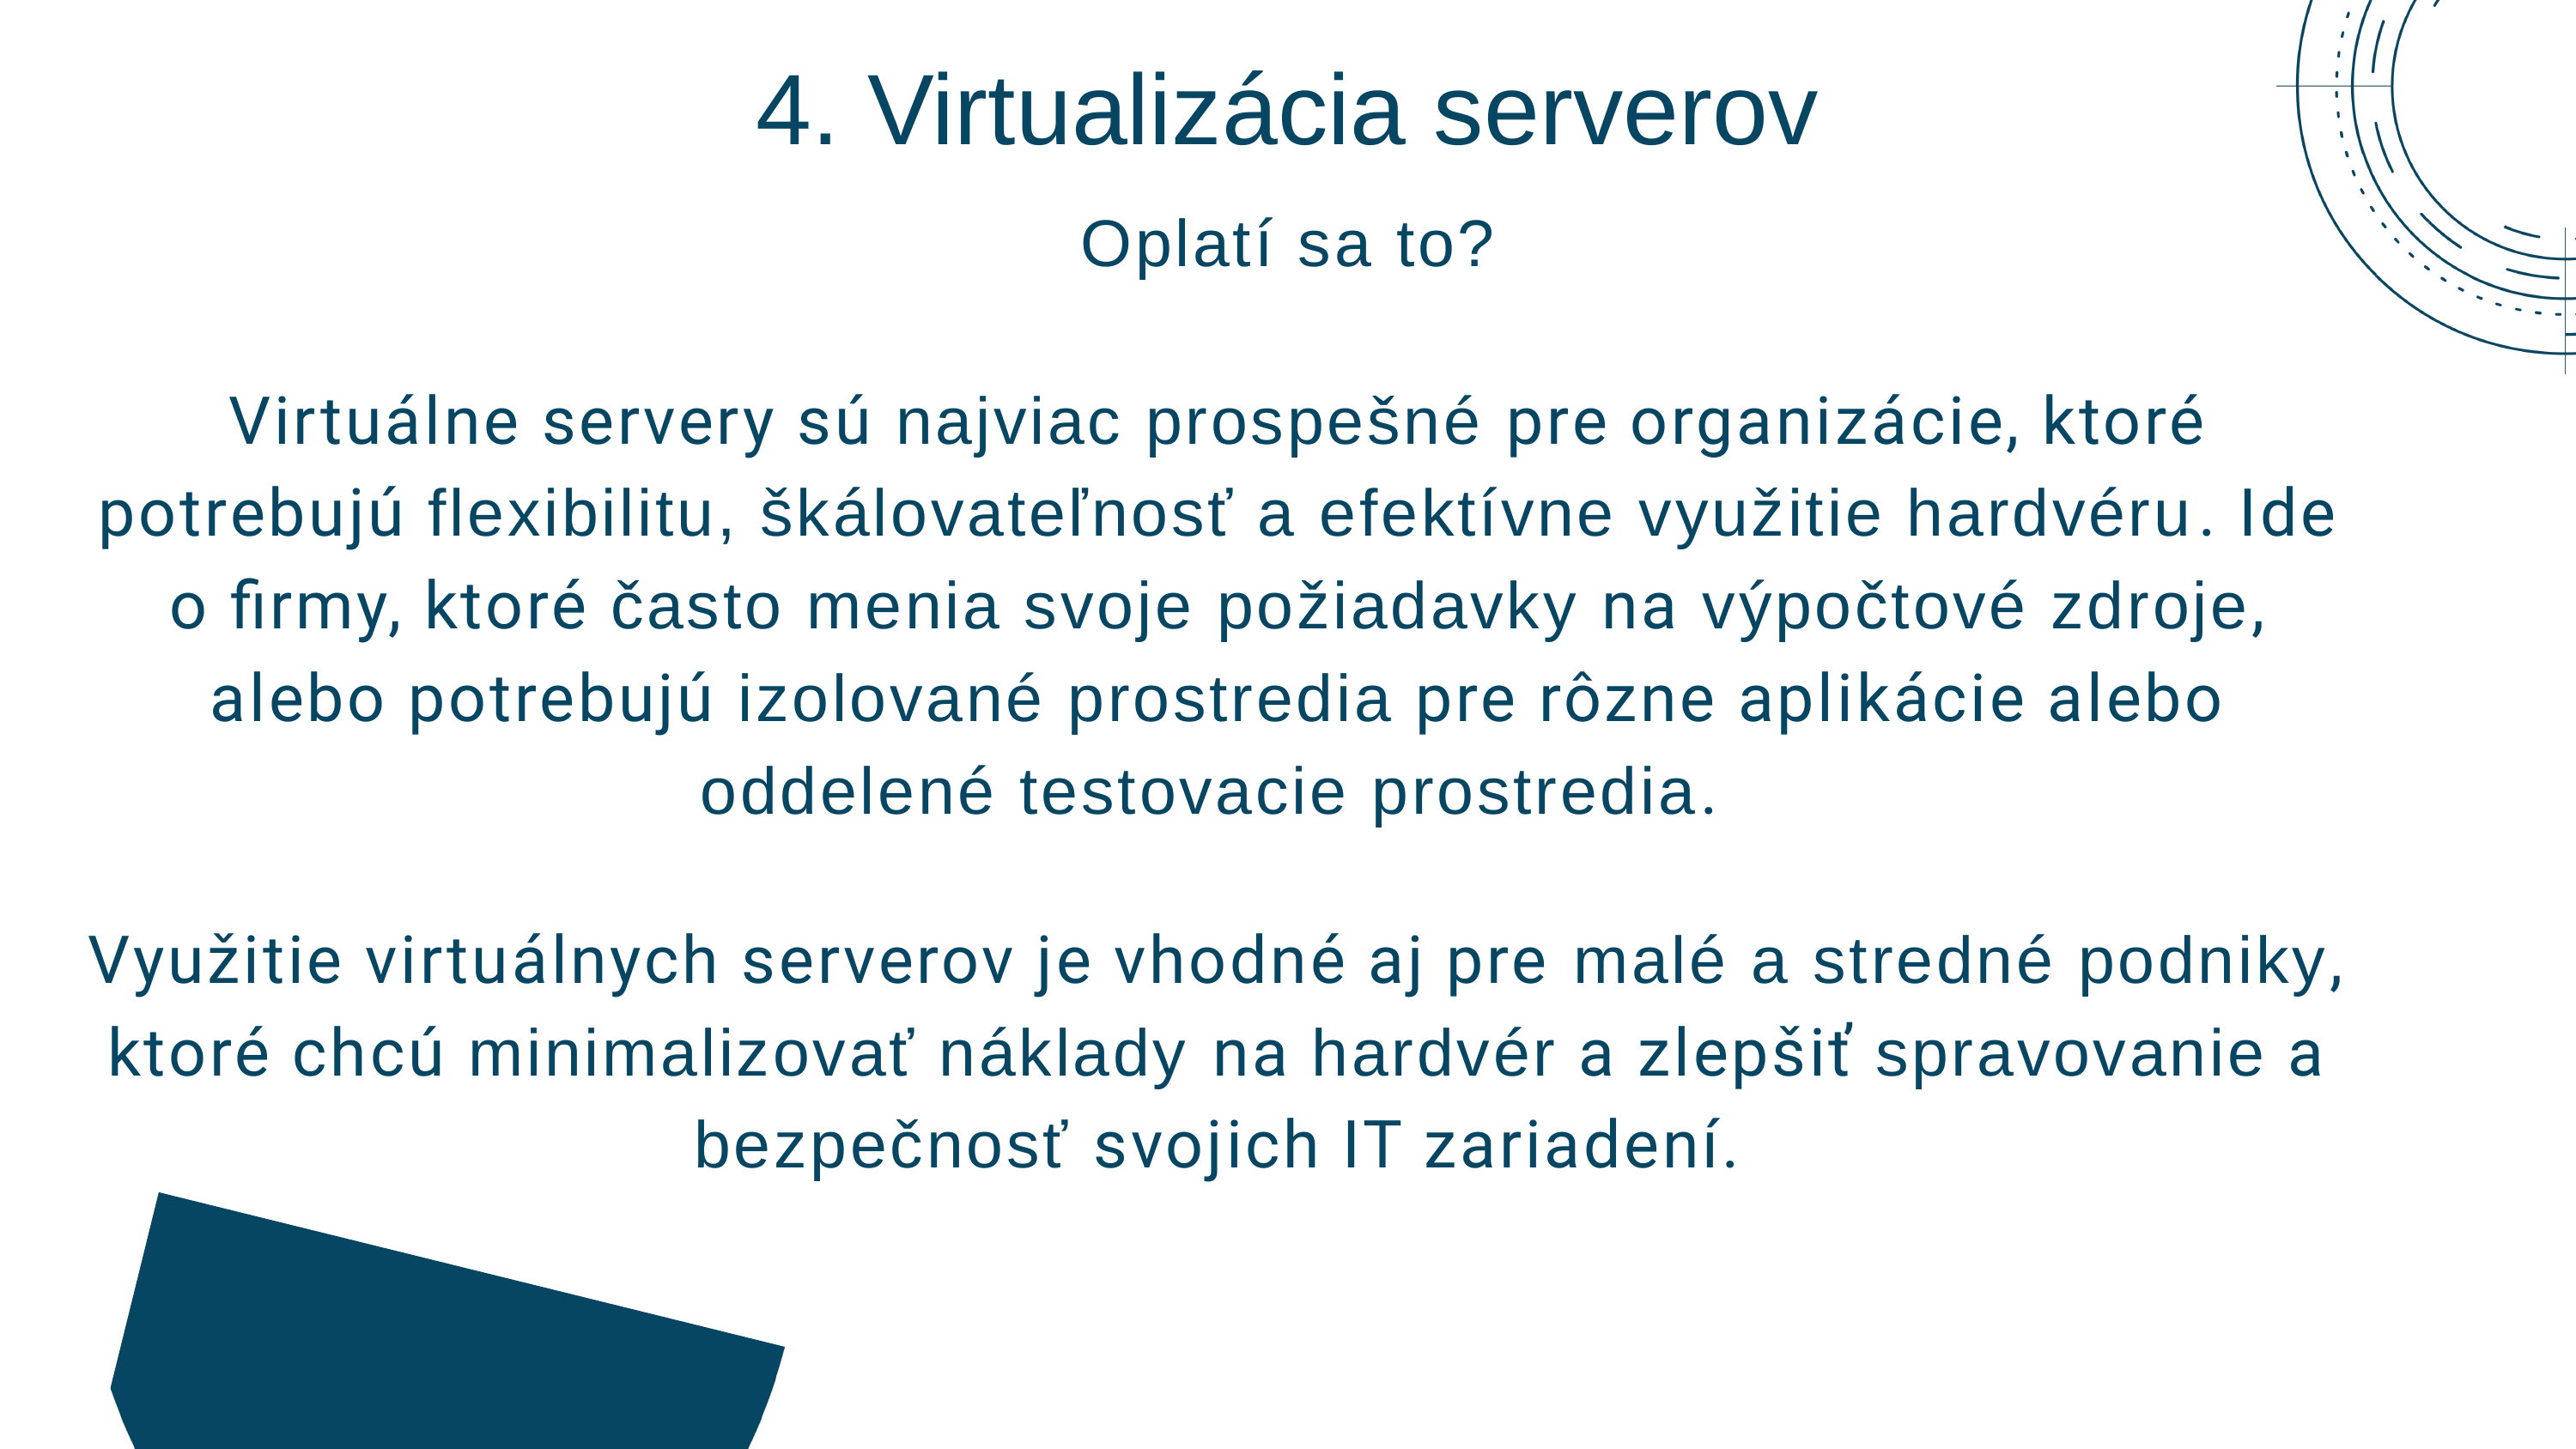

4. Virtualizácia serverov
Oplatí sa to?
Virtuálne servery sú najviac prospešné pre organizácie, ktoré potrebujú flexibilitu, škálovateľnosť a efektívne využitie hardvéru. Ide o firmy, ktoré často menia svoje požiadavky na výpočtové zdroje, alebo potrebujú izolované prostredia pre rôzne aplikácie alebo oddelené testovacie prostredia.
Využitie virtuálnych serverov je vhodné aj pre malé a stredné podniky, ktoré chcú minimalizovať náklady na hardvér a zlepšiť spravovanie a bezpečnosť svojich IT zariadení.